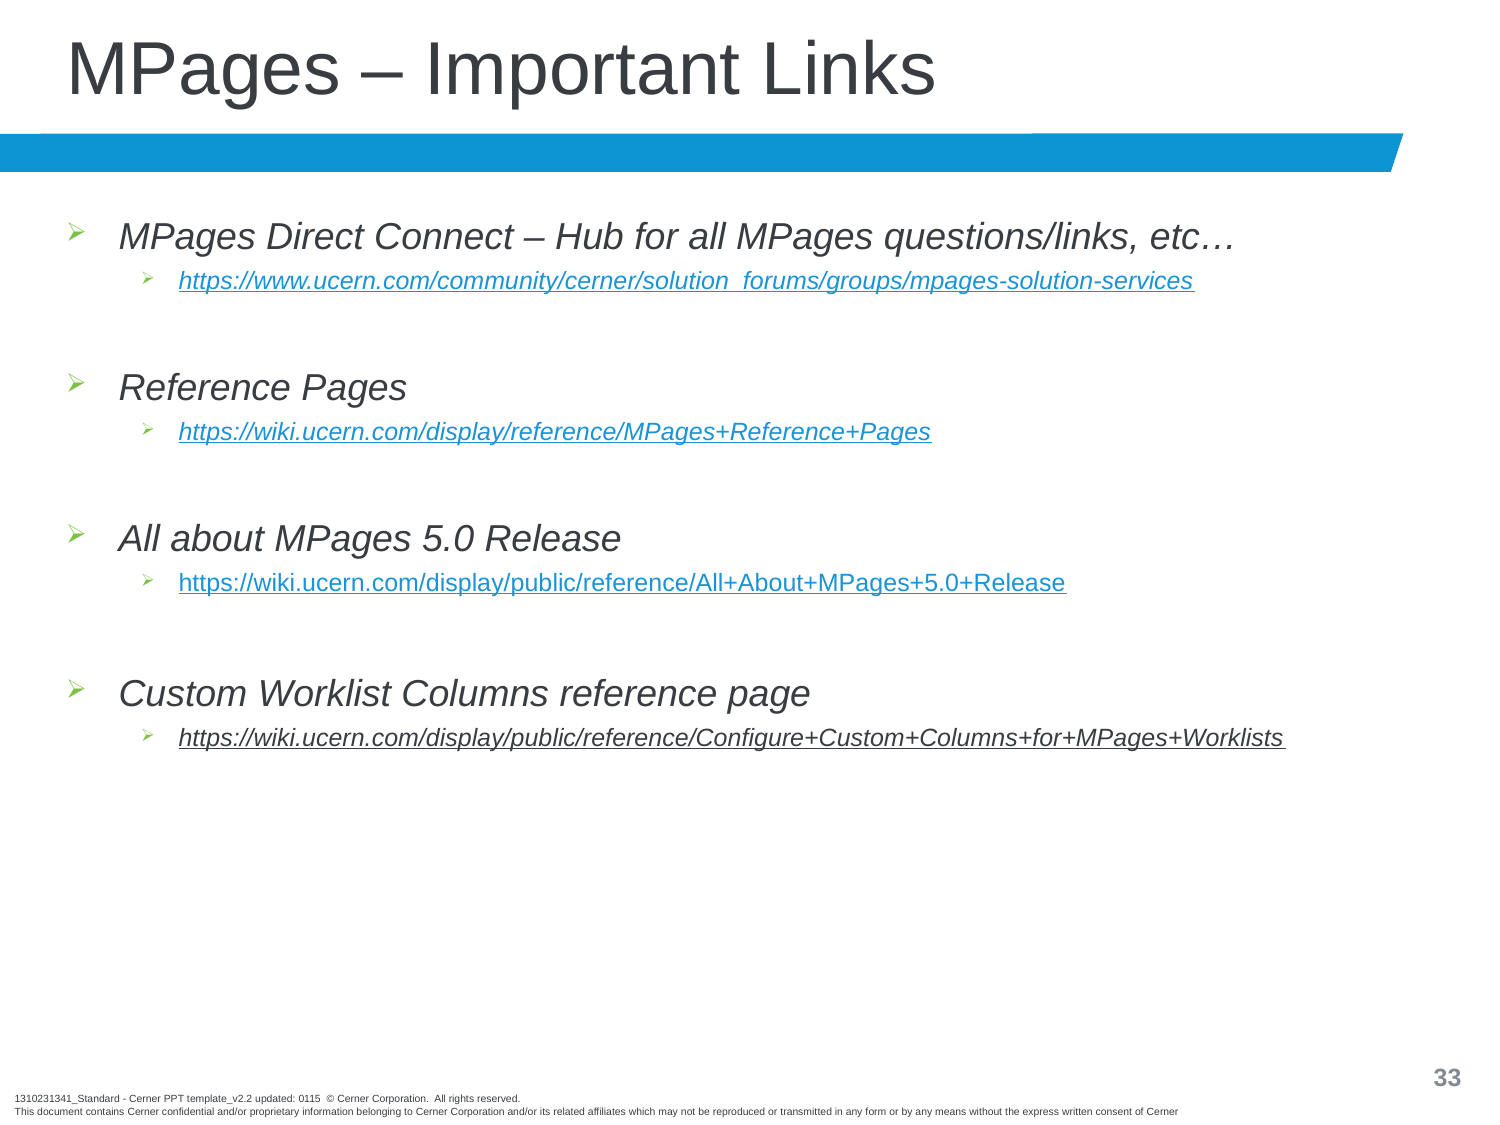

# MPages – Important Links
MPages Direct Connect – Hub for all MPages questions/links, etc…
https://www.ucern.com/community/cerner/solution_forums/groups/mpages-solution-services

Reference Pages
https://wiki.ucern.com/display/reference/MPages+Reference+Pages

All about MPages 5.0 Release
https://wiki.ucern.com/display/public/reference/All+About+MPages+5.0+Release

Custom Worklist Columns reference page
https://wiki.ucern.com/display/public/reference/Configure+Custom+Columns+for+MPages+Worklists